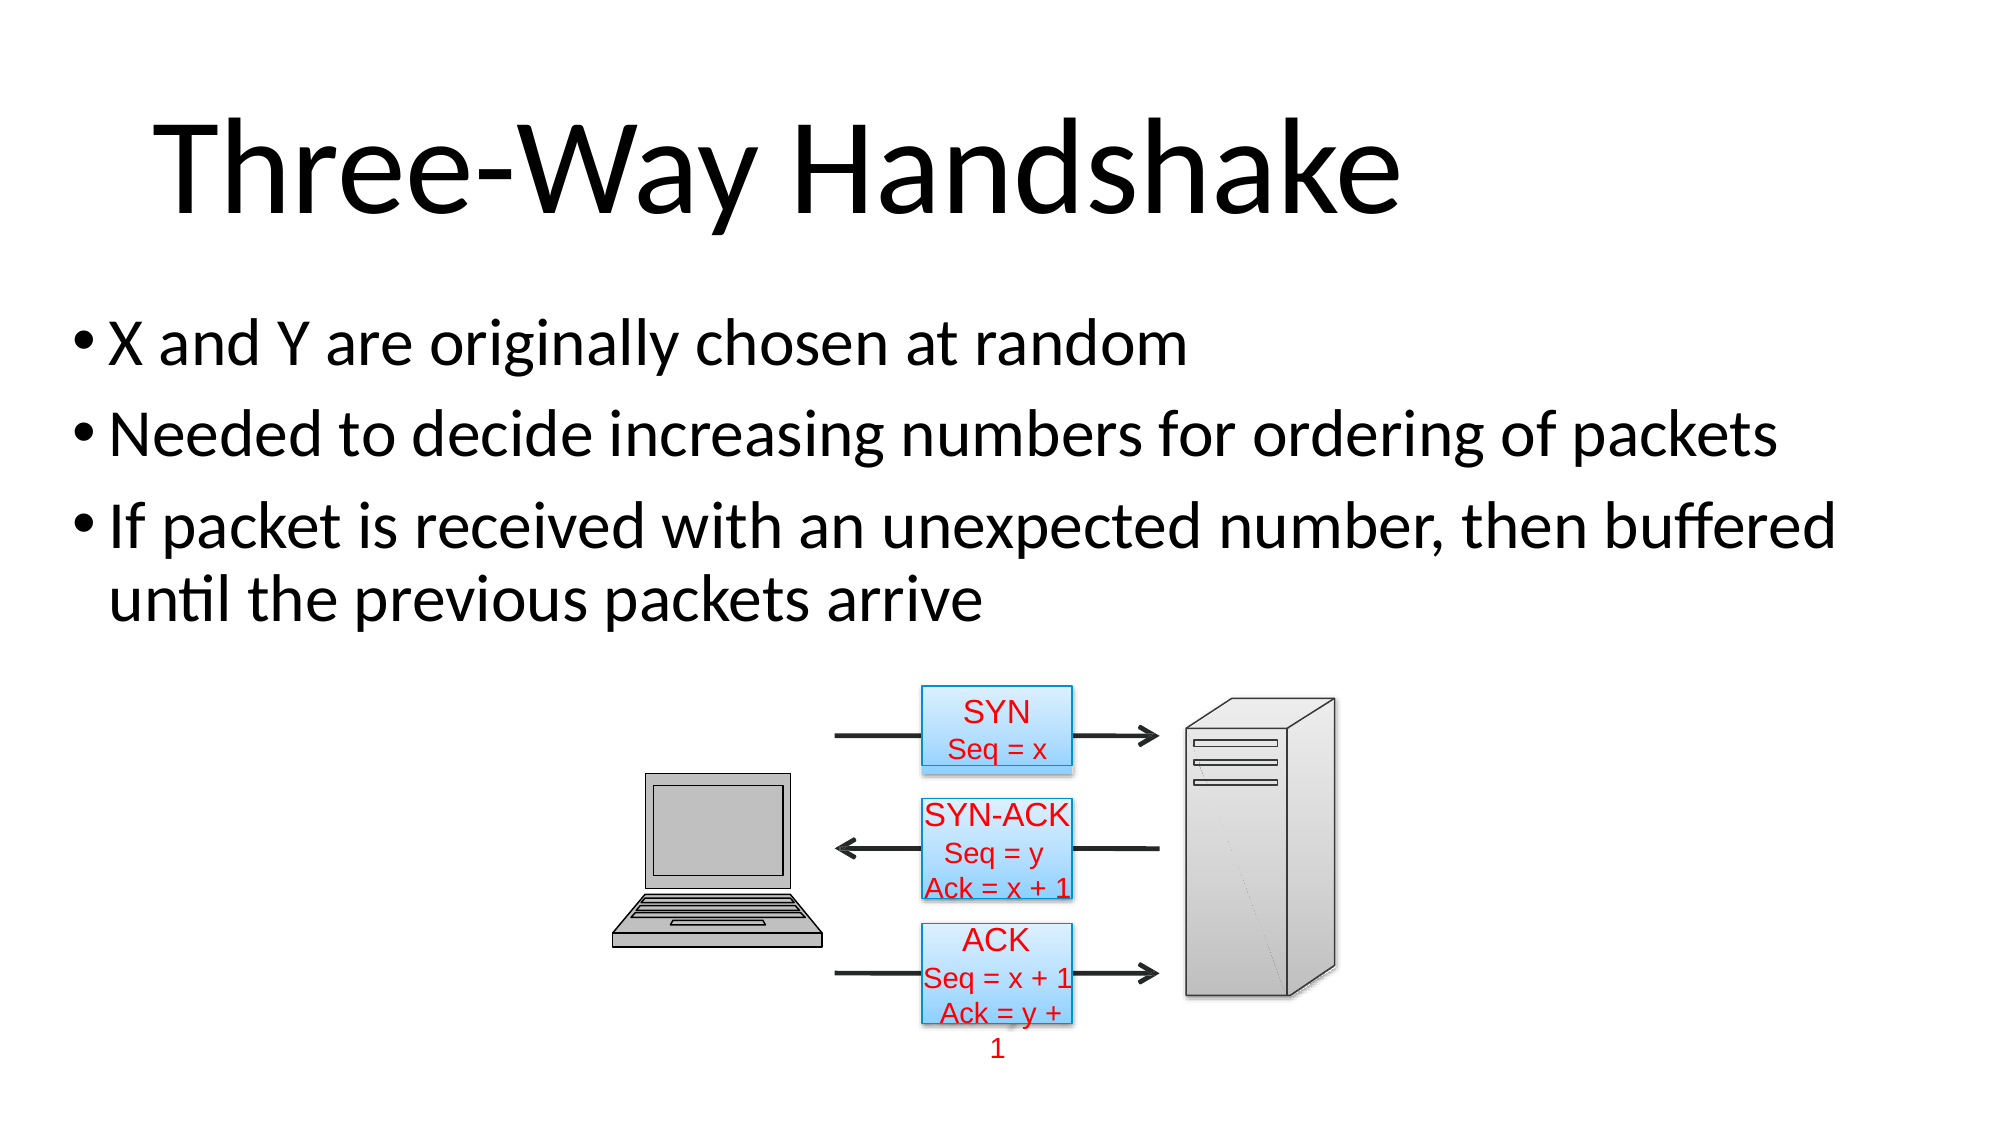

# Three-Way Handshake
X and Y are originally chosen at random
Needed to decide increasing numbers for ordering of packets
If packet is received with an unexpected number, then buffered until the previous packets arrive

SYN
Seq = x

SYN-ACK
Seq = y  Ack = x + 1
ACK
Seq = x + 1  Ack = y + 1